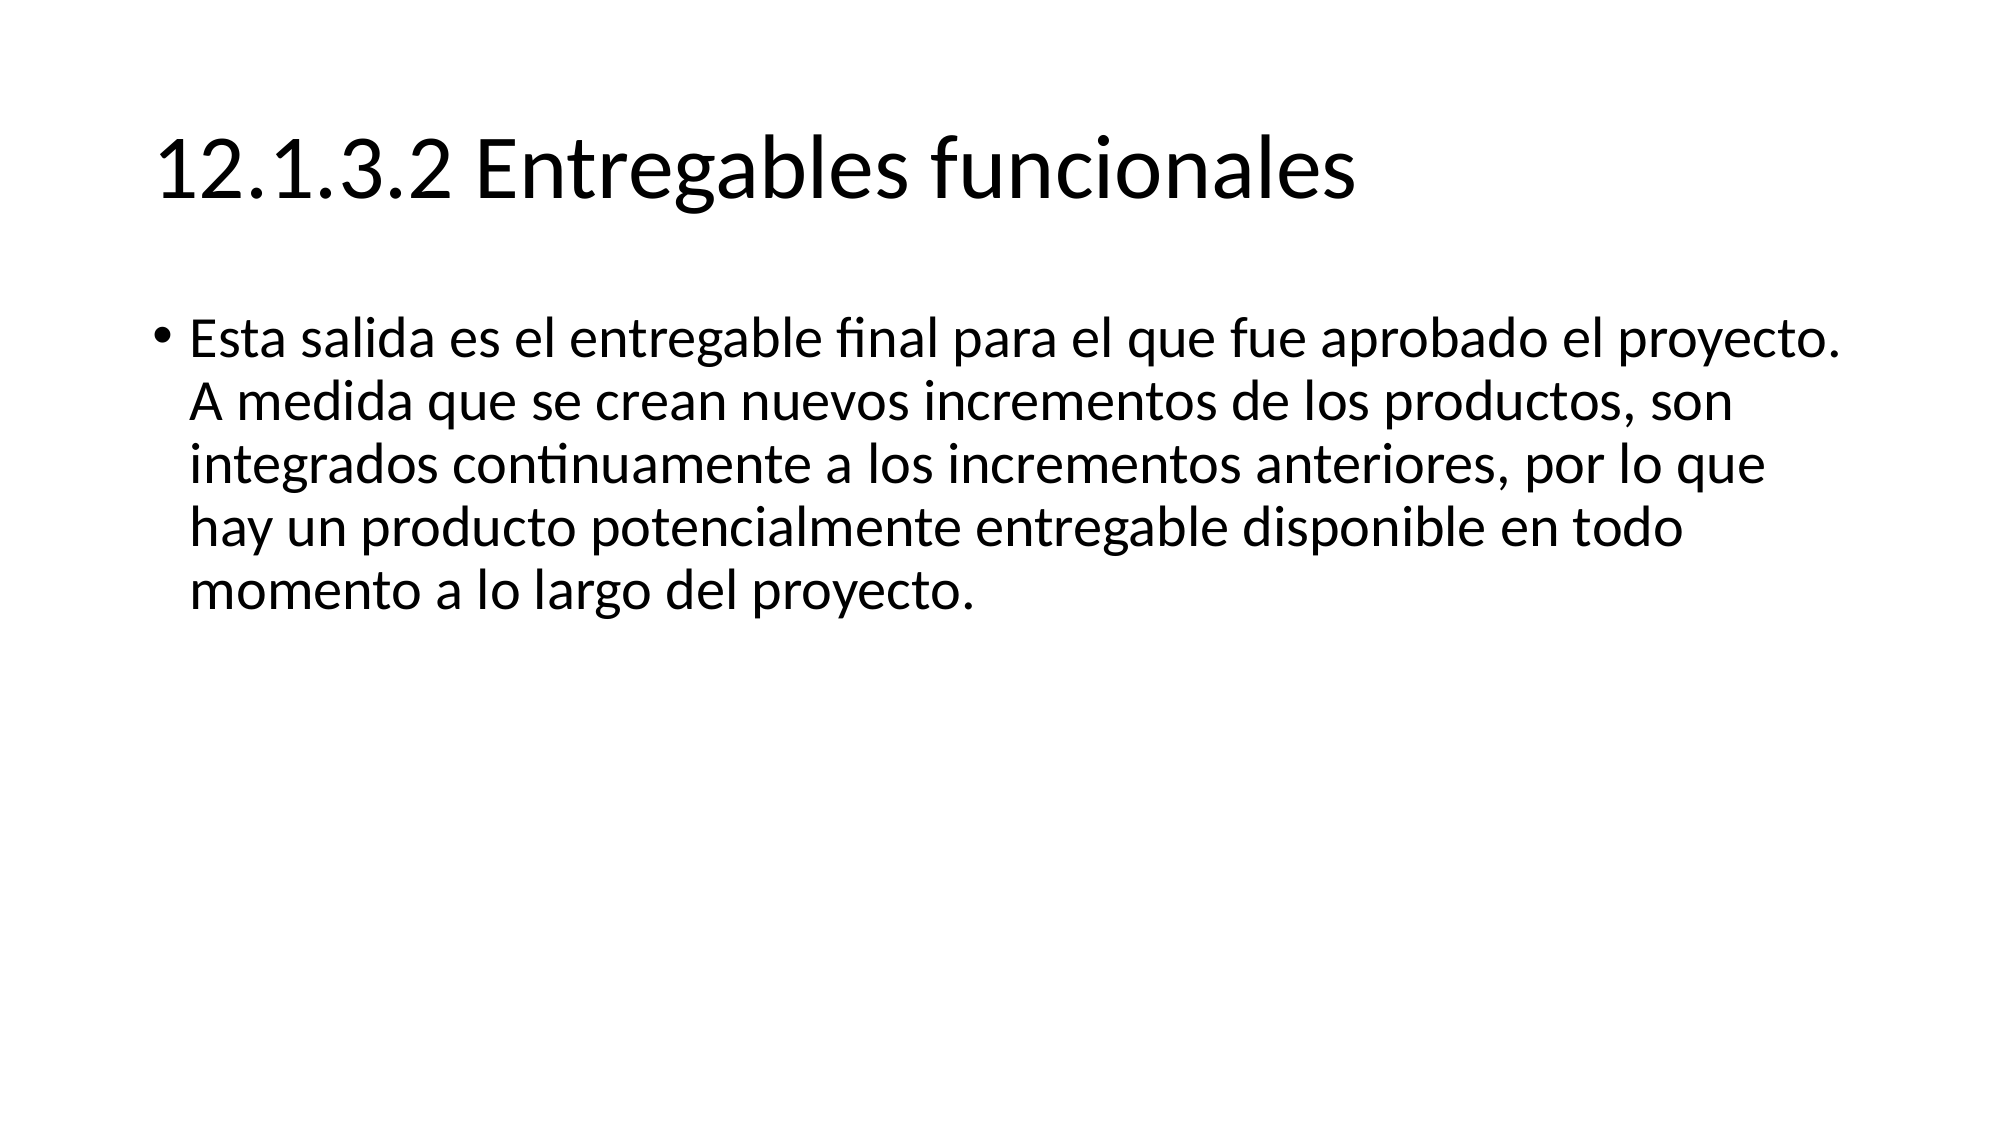

# 12.1.3.2 Entregables funcionales
Esta salida es el entregable final para el que fue aprobado el proyecto. A medida que se crean nuevos incrementos de los productos, son integrados continuamente a los incrementos anteriores, por lo que hay un producto potencialmente entregable disponible en todo momento a lo largo del proyecto.